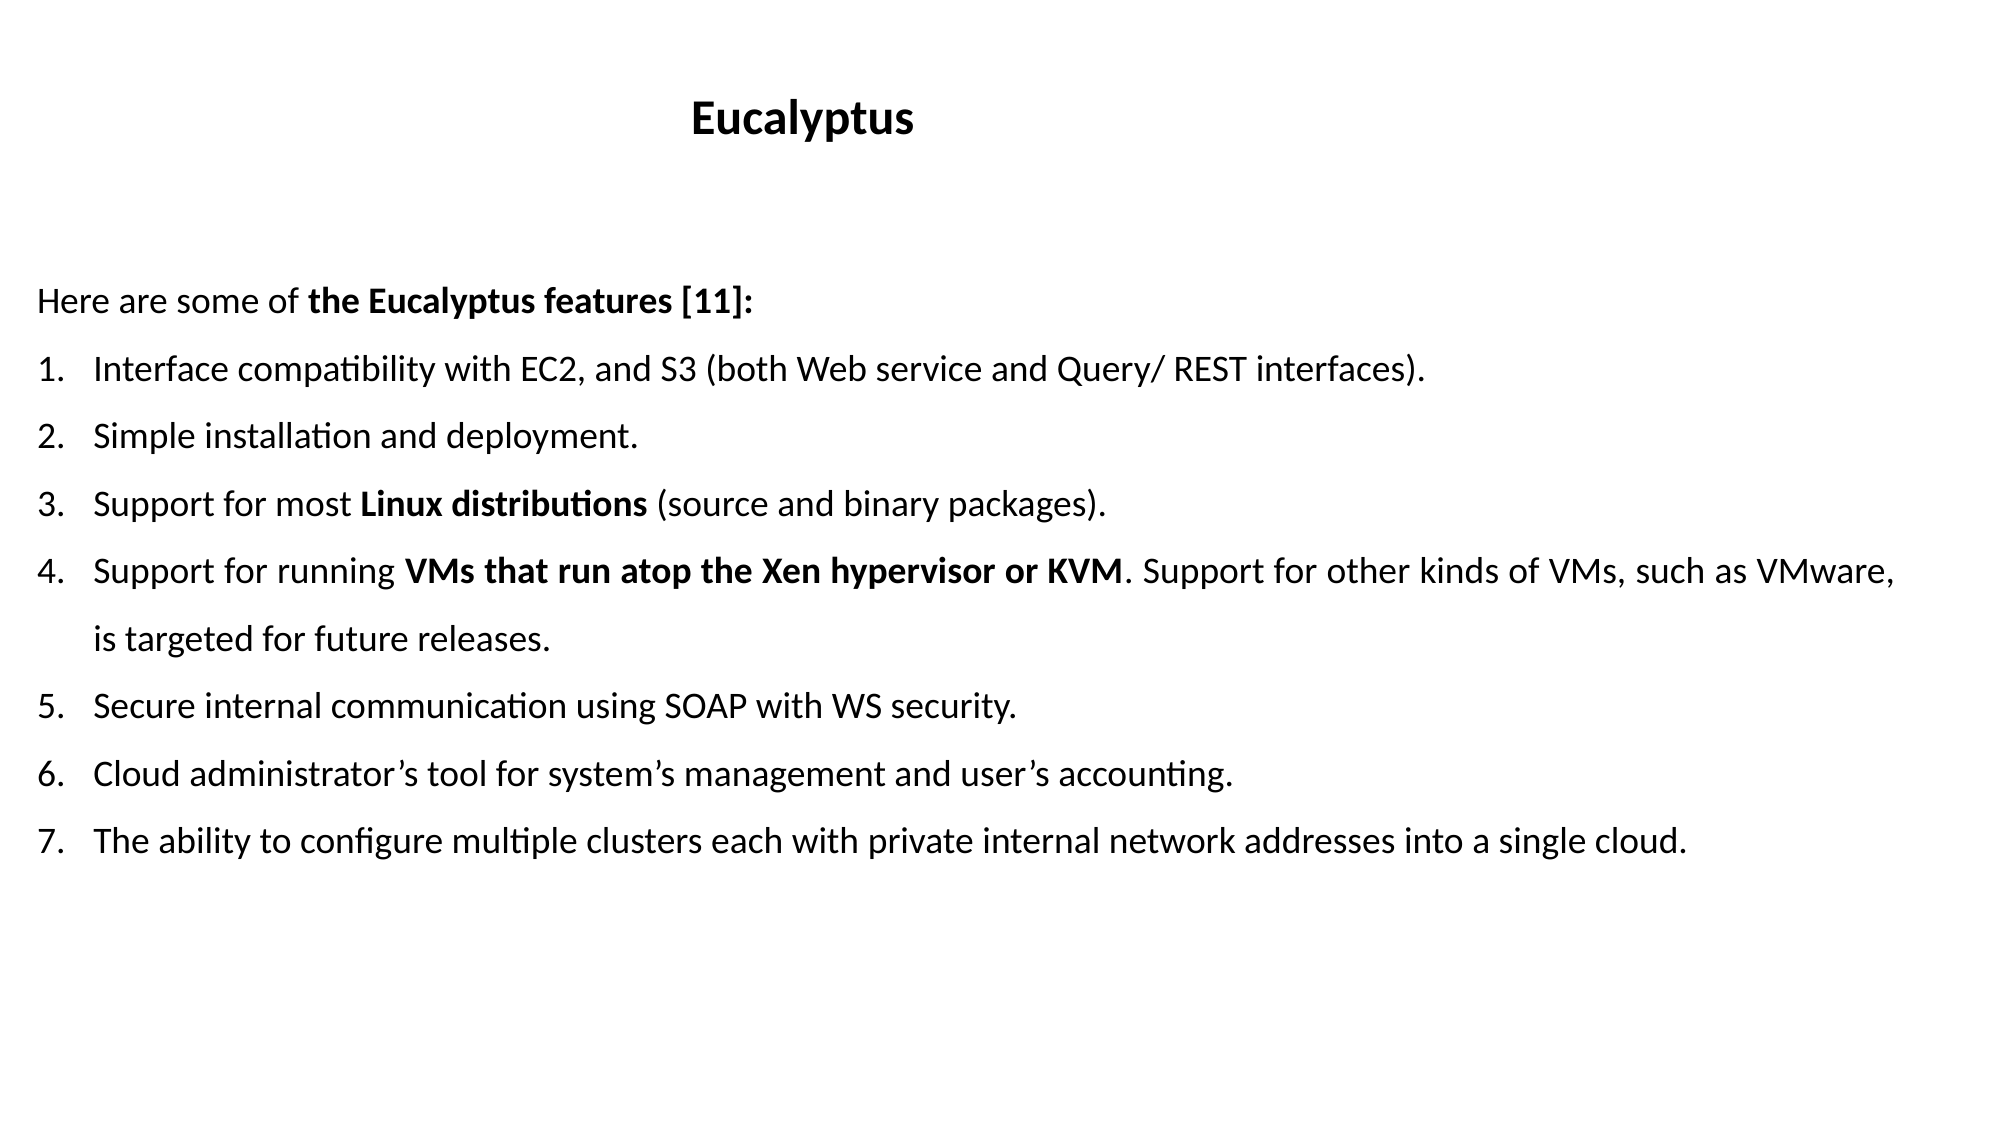

Eucalyptus

Here are some of the Eucalyptus features [11]:
Interface compatibility with EC2, and S3 (both Web service and Query/ REST interfaces).
Simple installation and deployment.
Support for most Linux distributions (source and binary packages).
Support for running VMs that run atop the Xen hypervisor or KVM. Support for other kinds of VMs, such as VMware, is targeted for future releases.
Secure internal communication using SOAP with WS security.
Cloud administrator’s tool for system’s management and user’s accounting.
The ability to configure multiple clusters each with private internal network addresses into a single cloud.